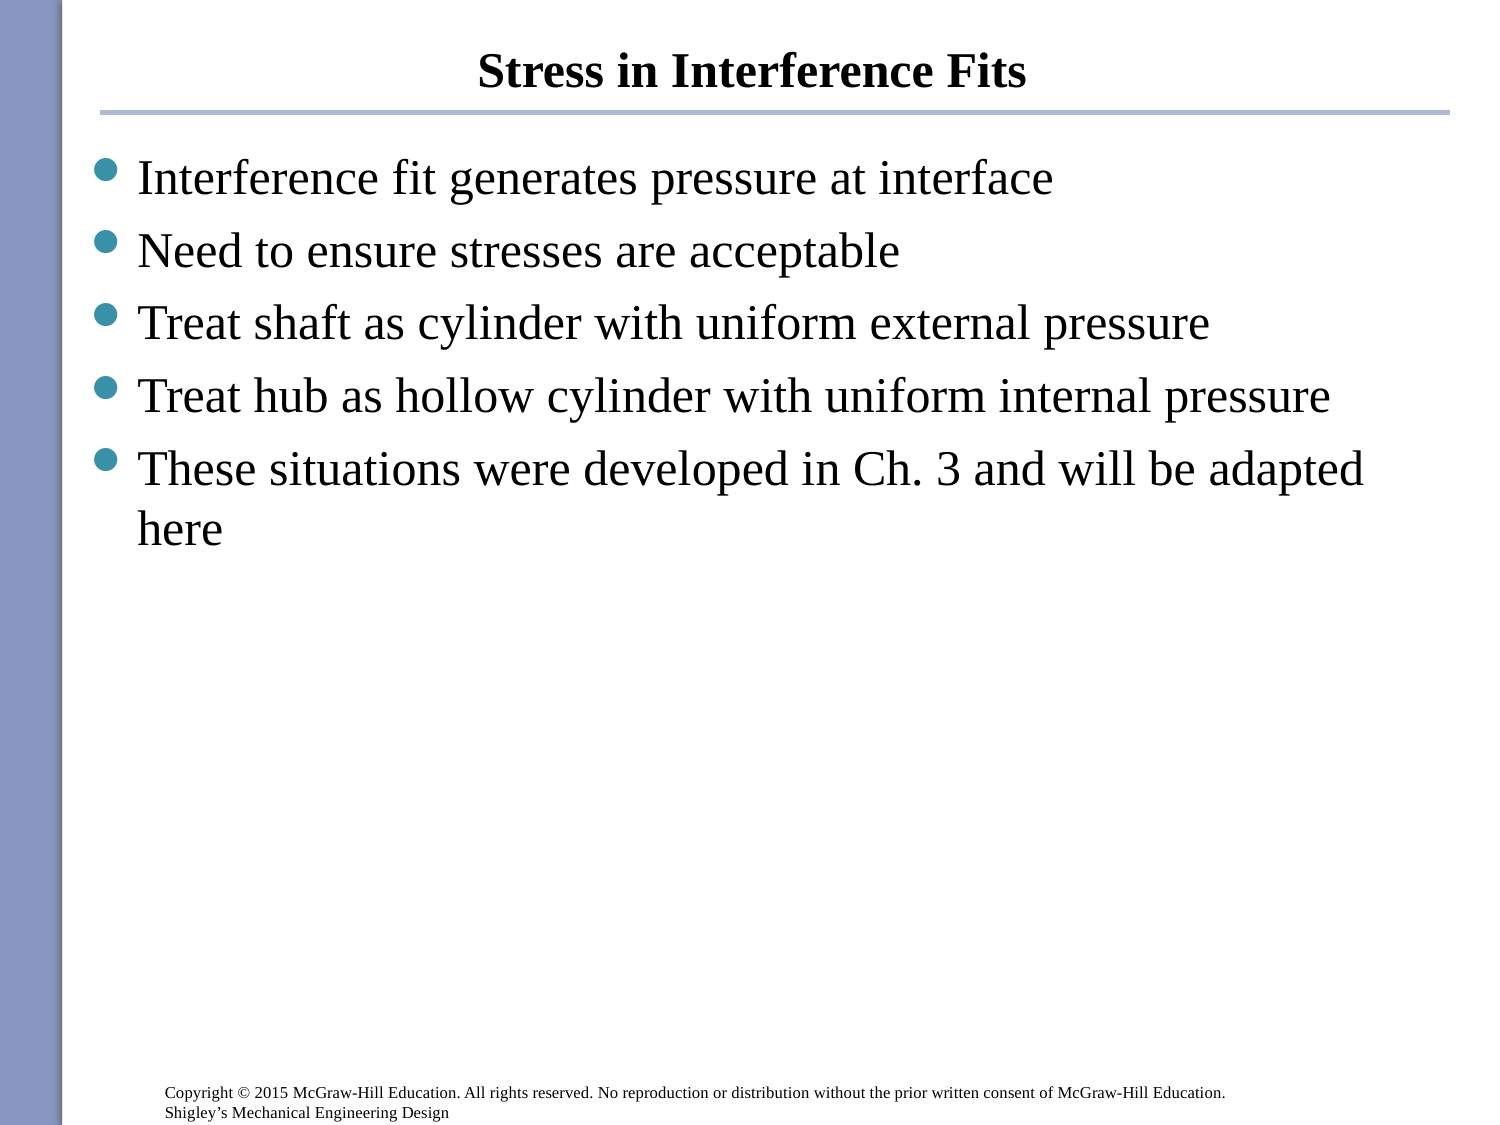

# Stress in Interference Fits
Interference fit generates pressure at interface
Need to ensure stresses are acceptable
Treat shaft as cylinder with uniform external pressure
Treat hub as hollow cylinder with uniform internal pressure
These situations were developed in Ch. 3 and will be adapted here